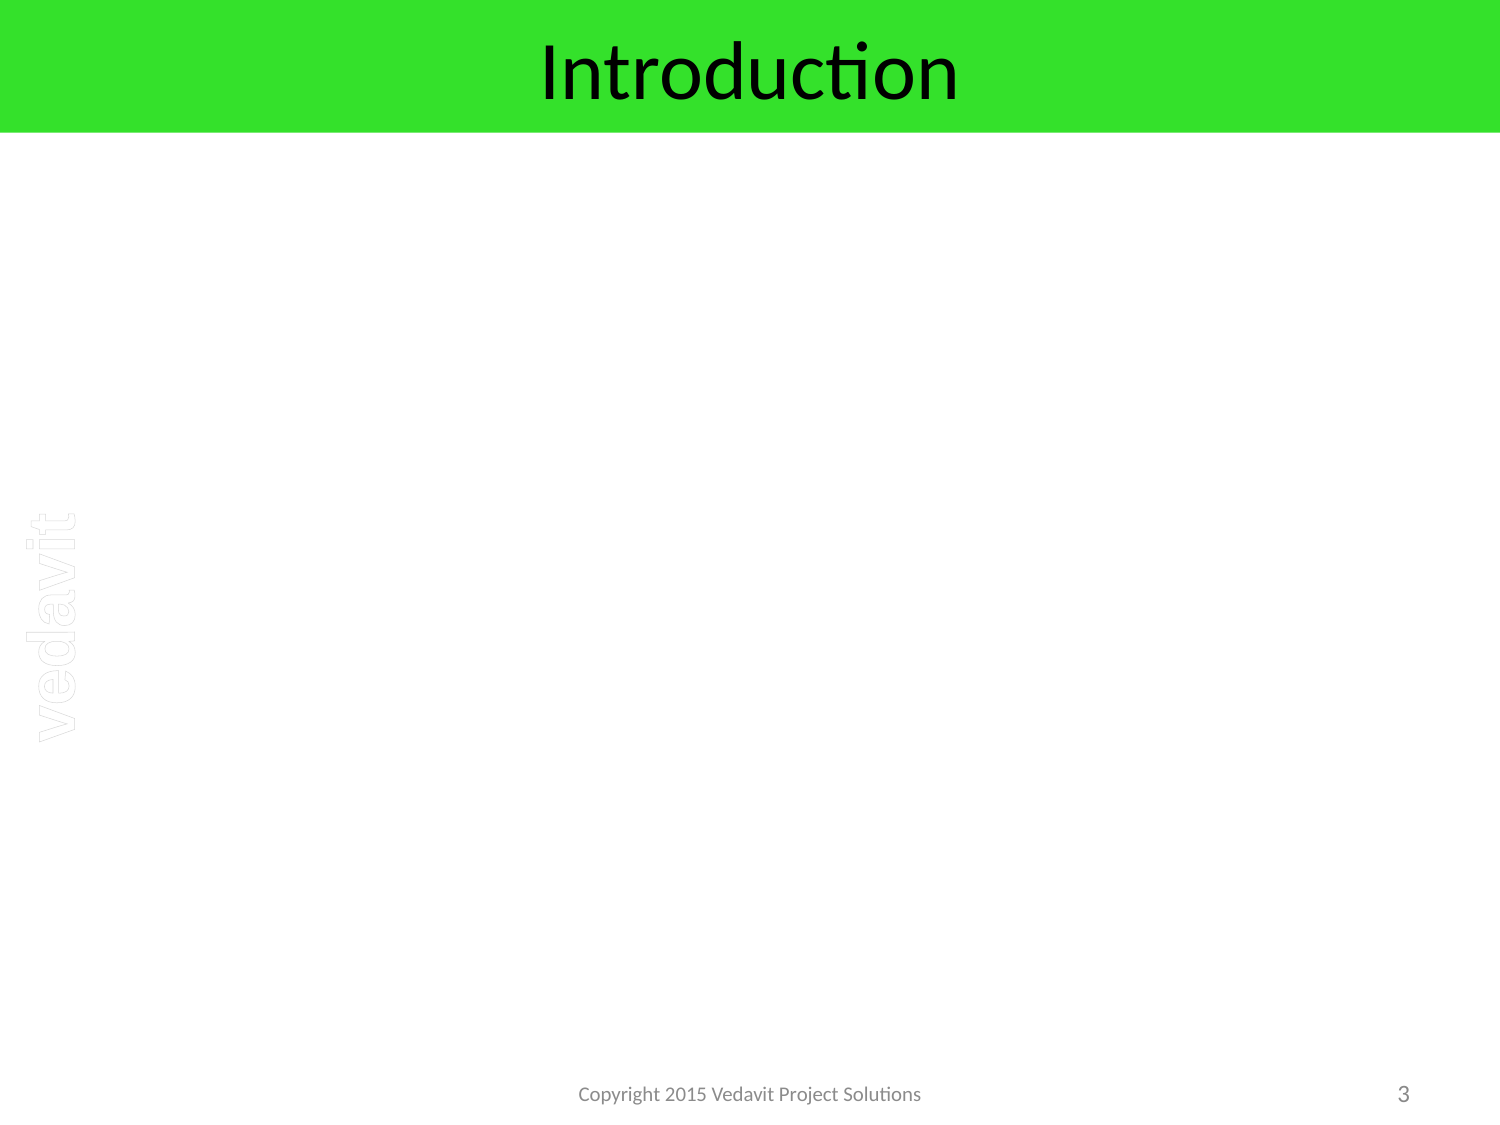

# Introduction

Copyright 2015 Vedavit Project Solutions
3